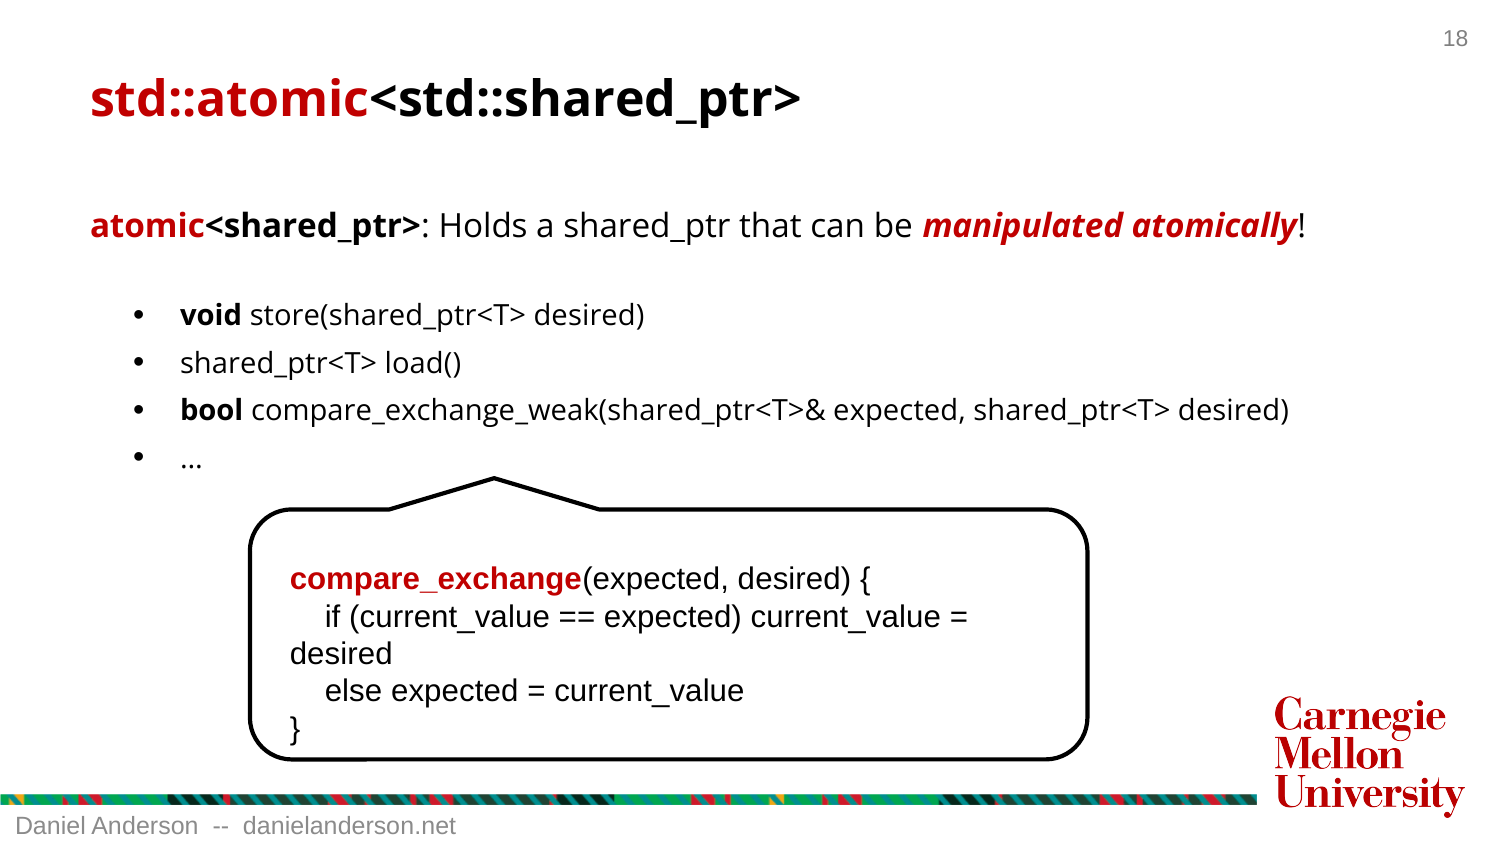

# std::atomic<std::shared_ptr>
atomic<shared_ptr>: Holds a shared_ptr that can be manipulated atomically!
void store(shared_ptr<T> desired)
shared_ptr<T> load()
bool compare_exchange_weak(shared_ptr<T>& expected, shared_ptr<T> desired)
…

compare_exchange(expected, desired) {
    if (current_value == expected) current_value = desired
    else expected = current_value
}
Daniel Anderson  --  danielanderson.net